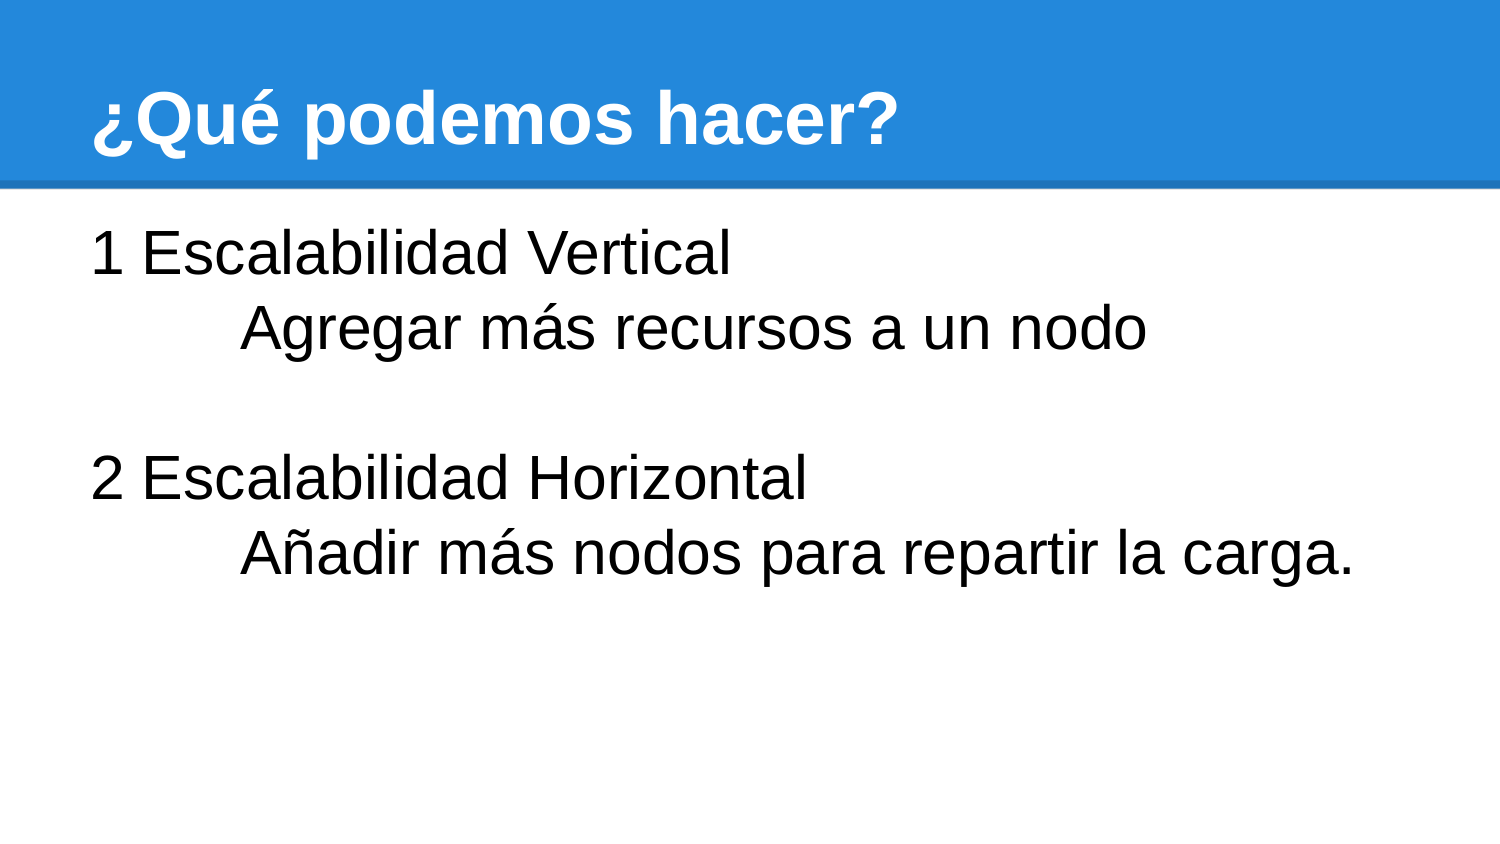

# ¿Qué podemos hacer?
1 Escalabilidad Vertical
	Agregar más recursos a un nodo

2 Escalabilidad Horizontal
	Añadir más nodos para repartir la carga.